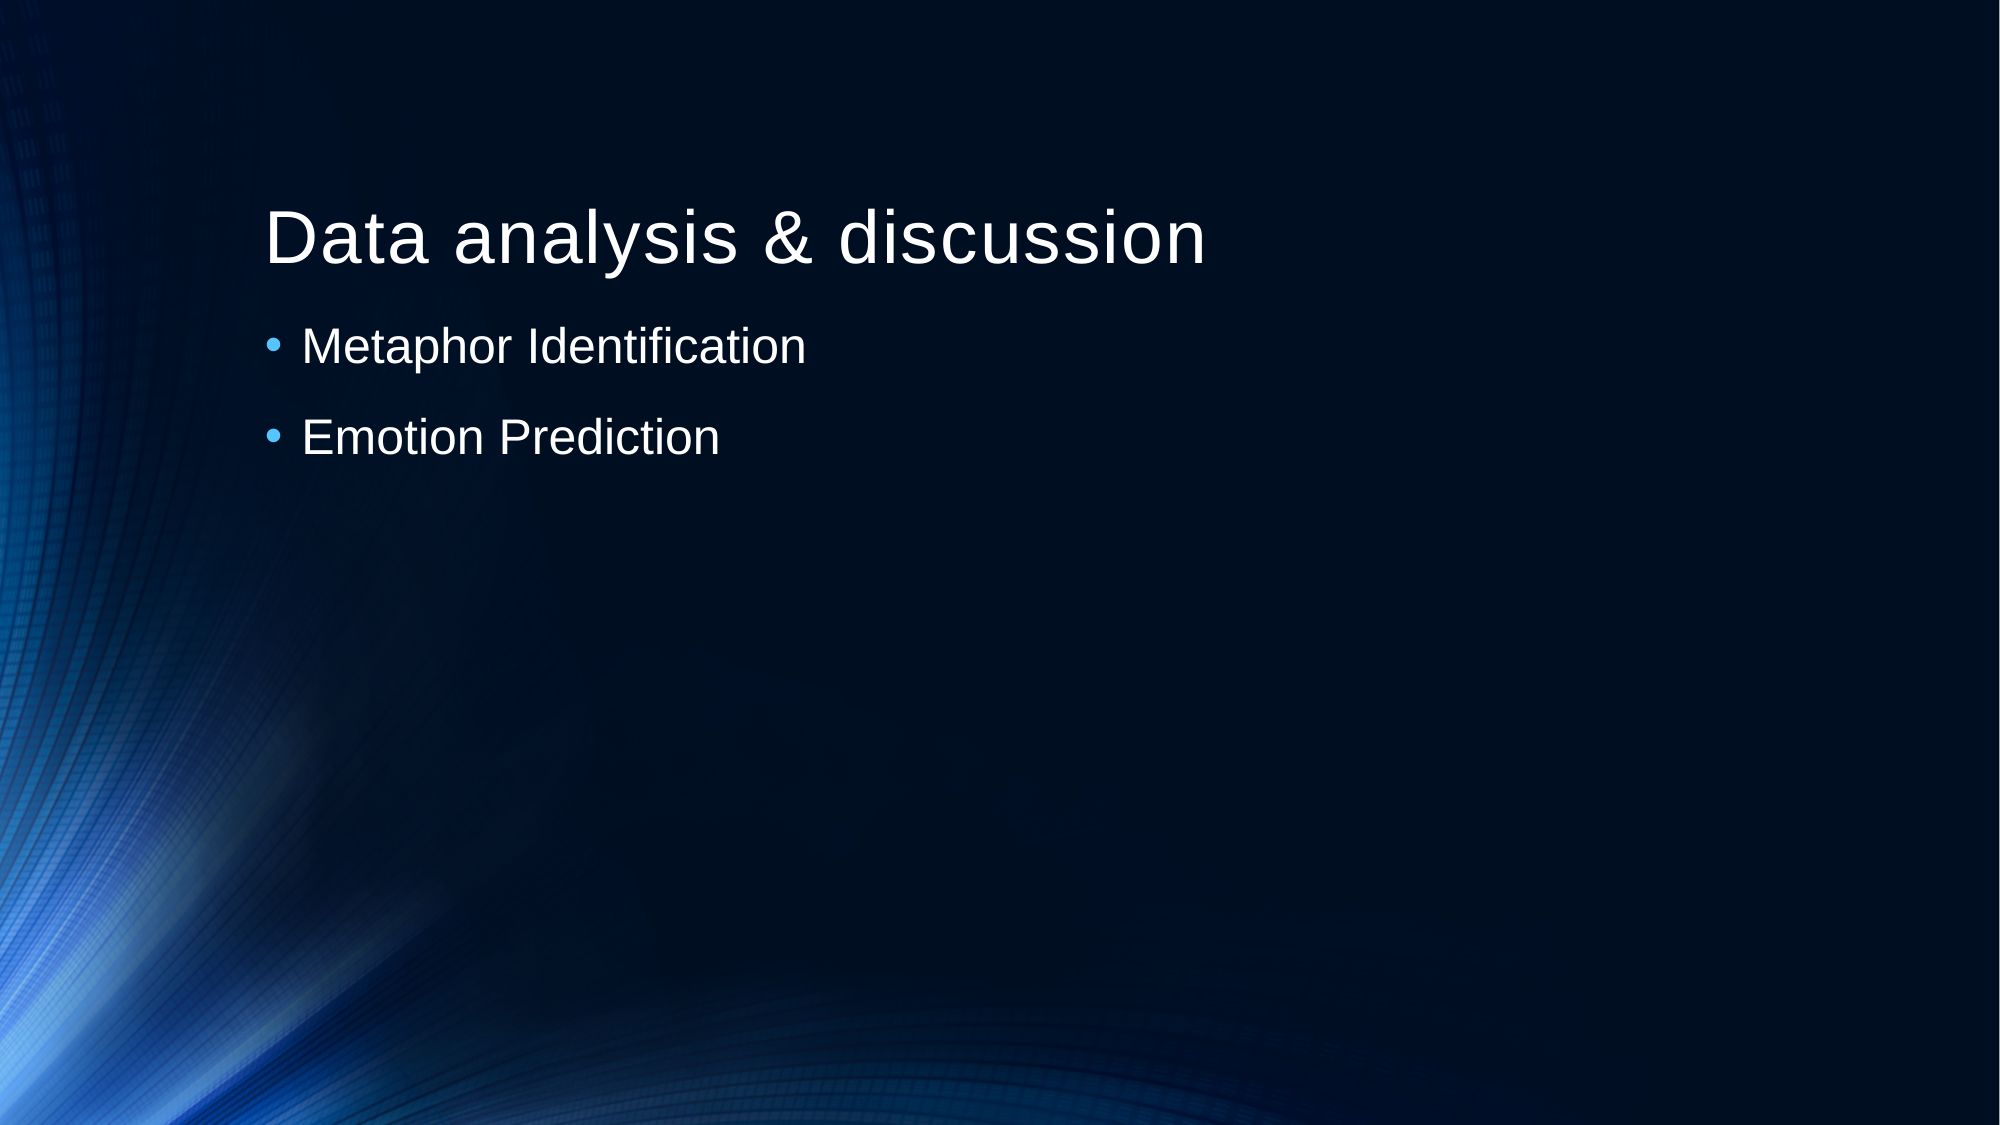

# Data analysis & discussion
Metaphor Identification
Emotion Prediction